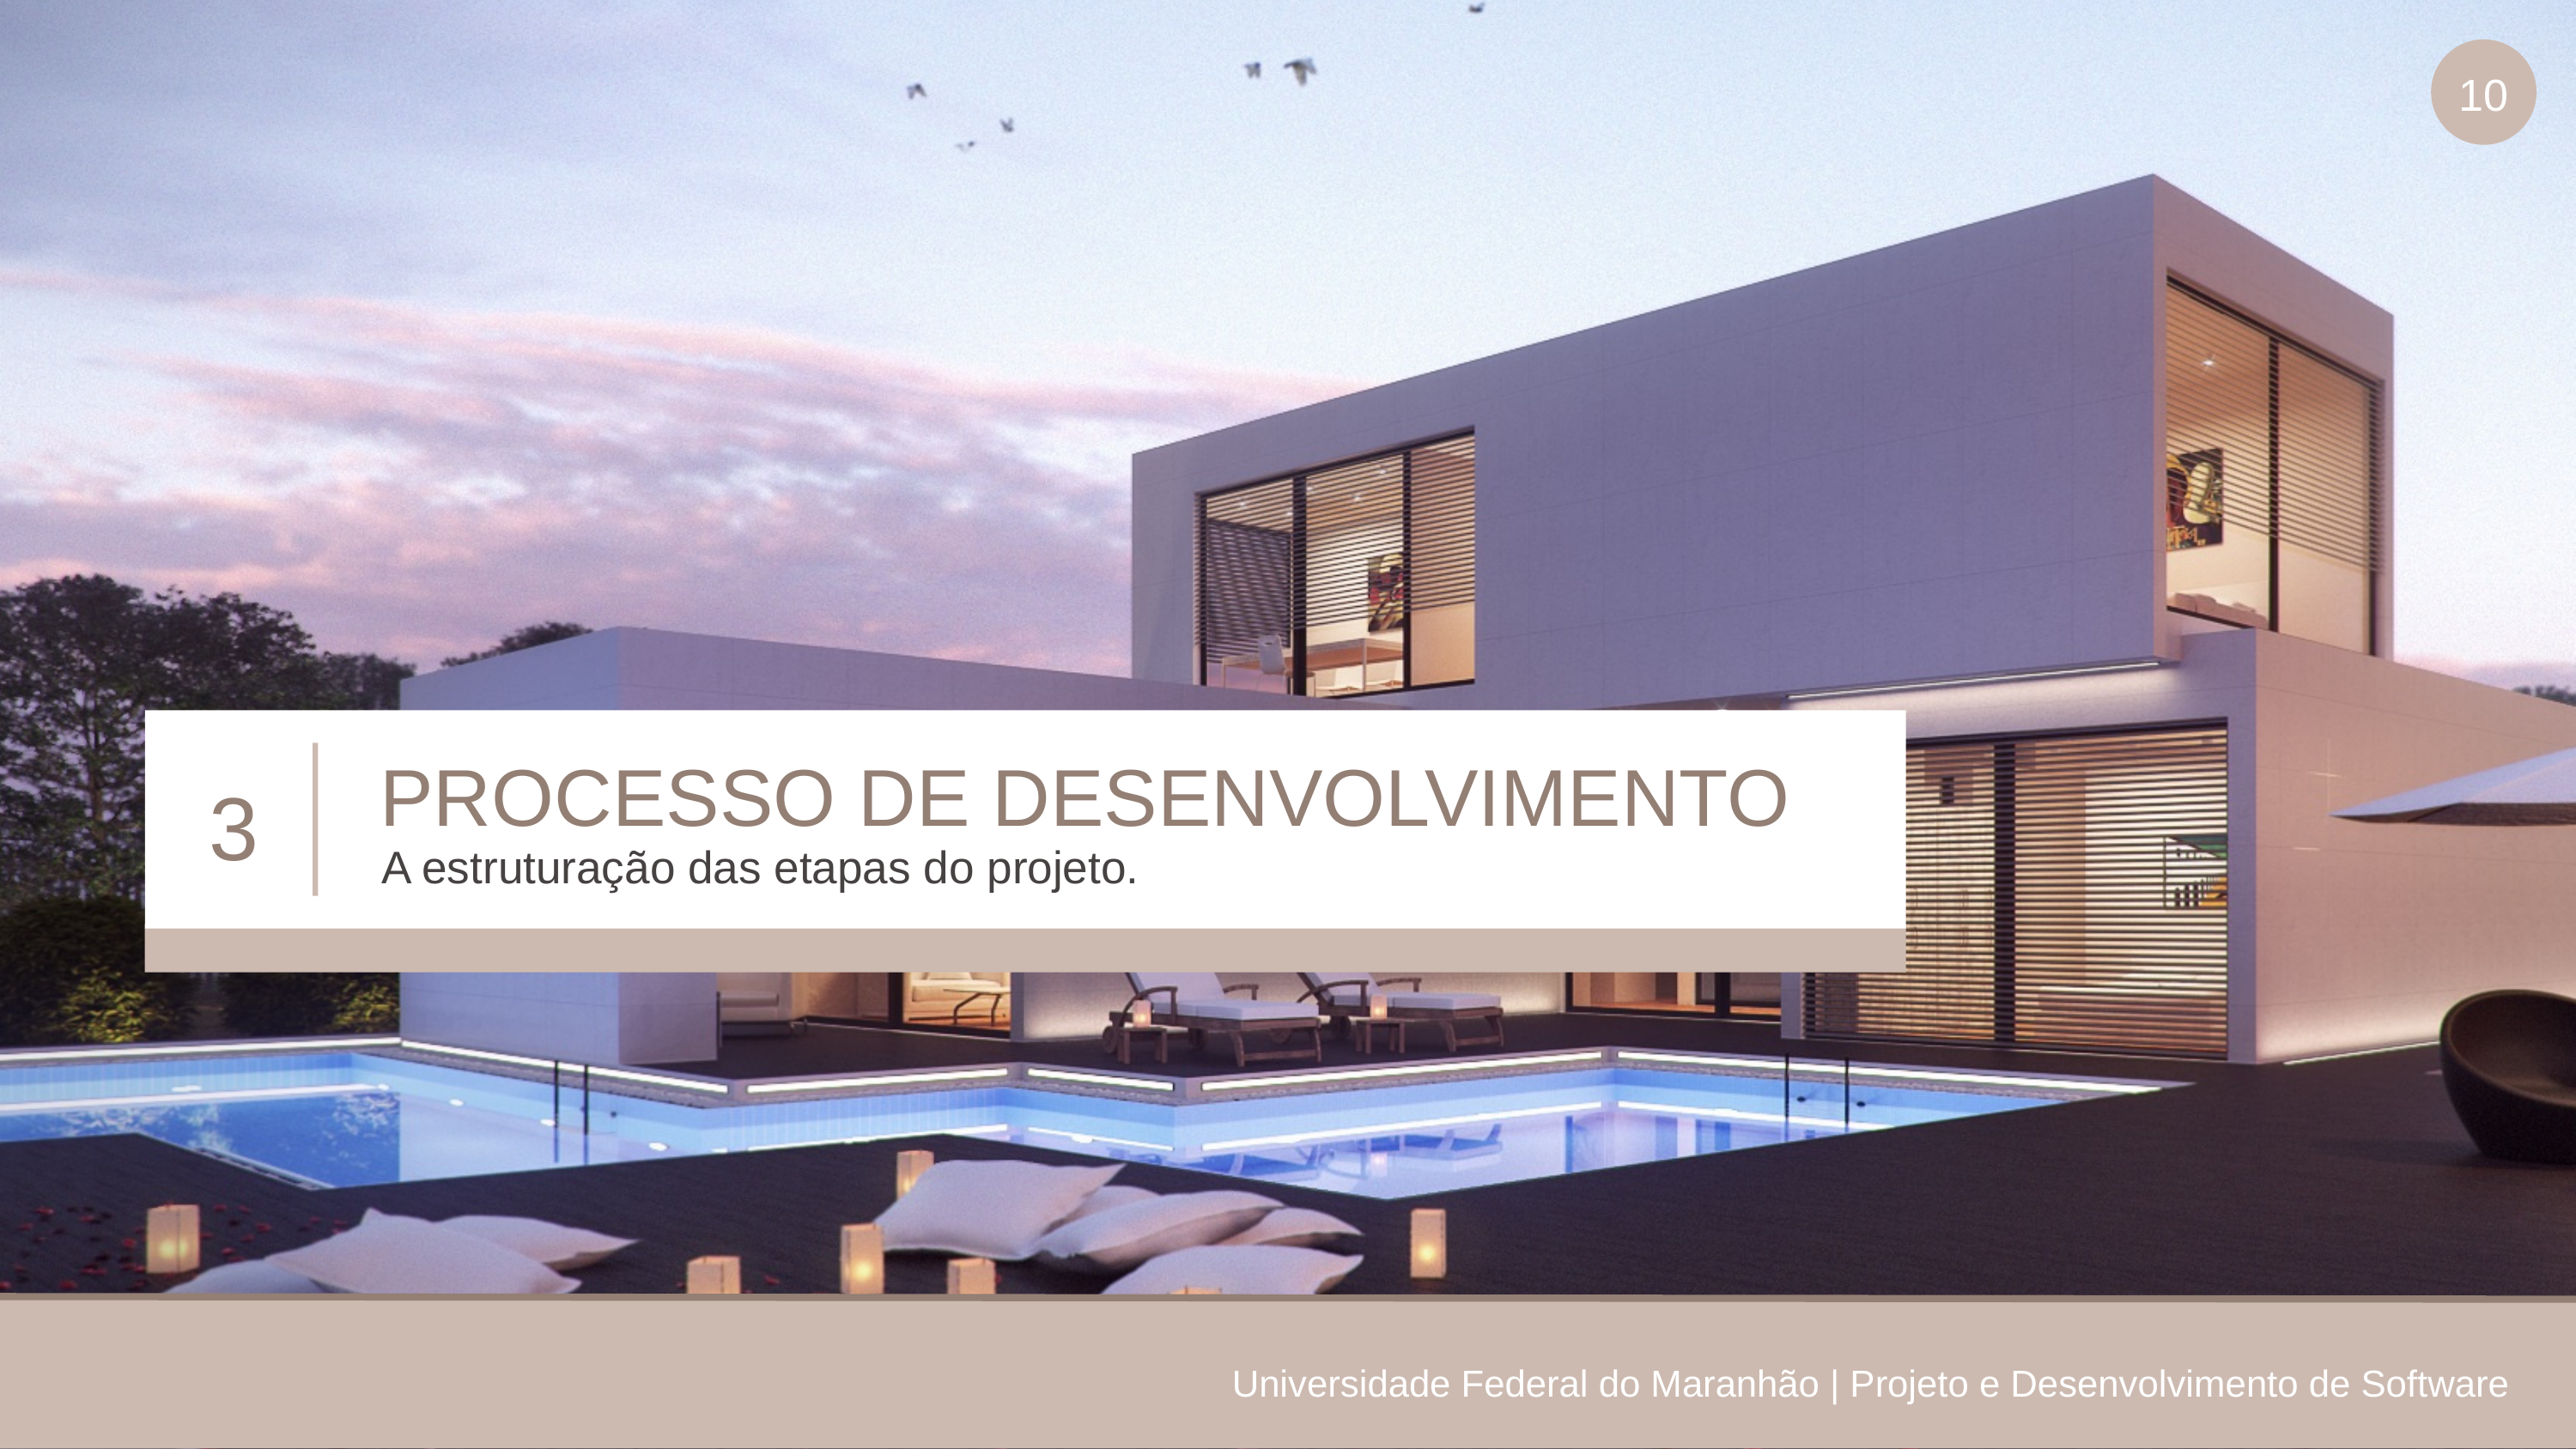

10

PROCESSO DE DESENVOLVIMENTO

3
A estruturação das etapas do projeto.

Universidade Federal do Maranhão | Projeto e Desenvolvimento de Software